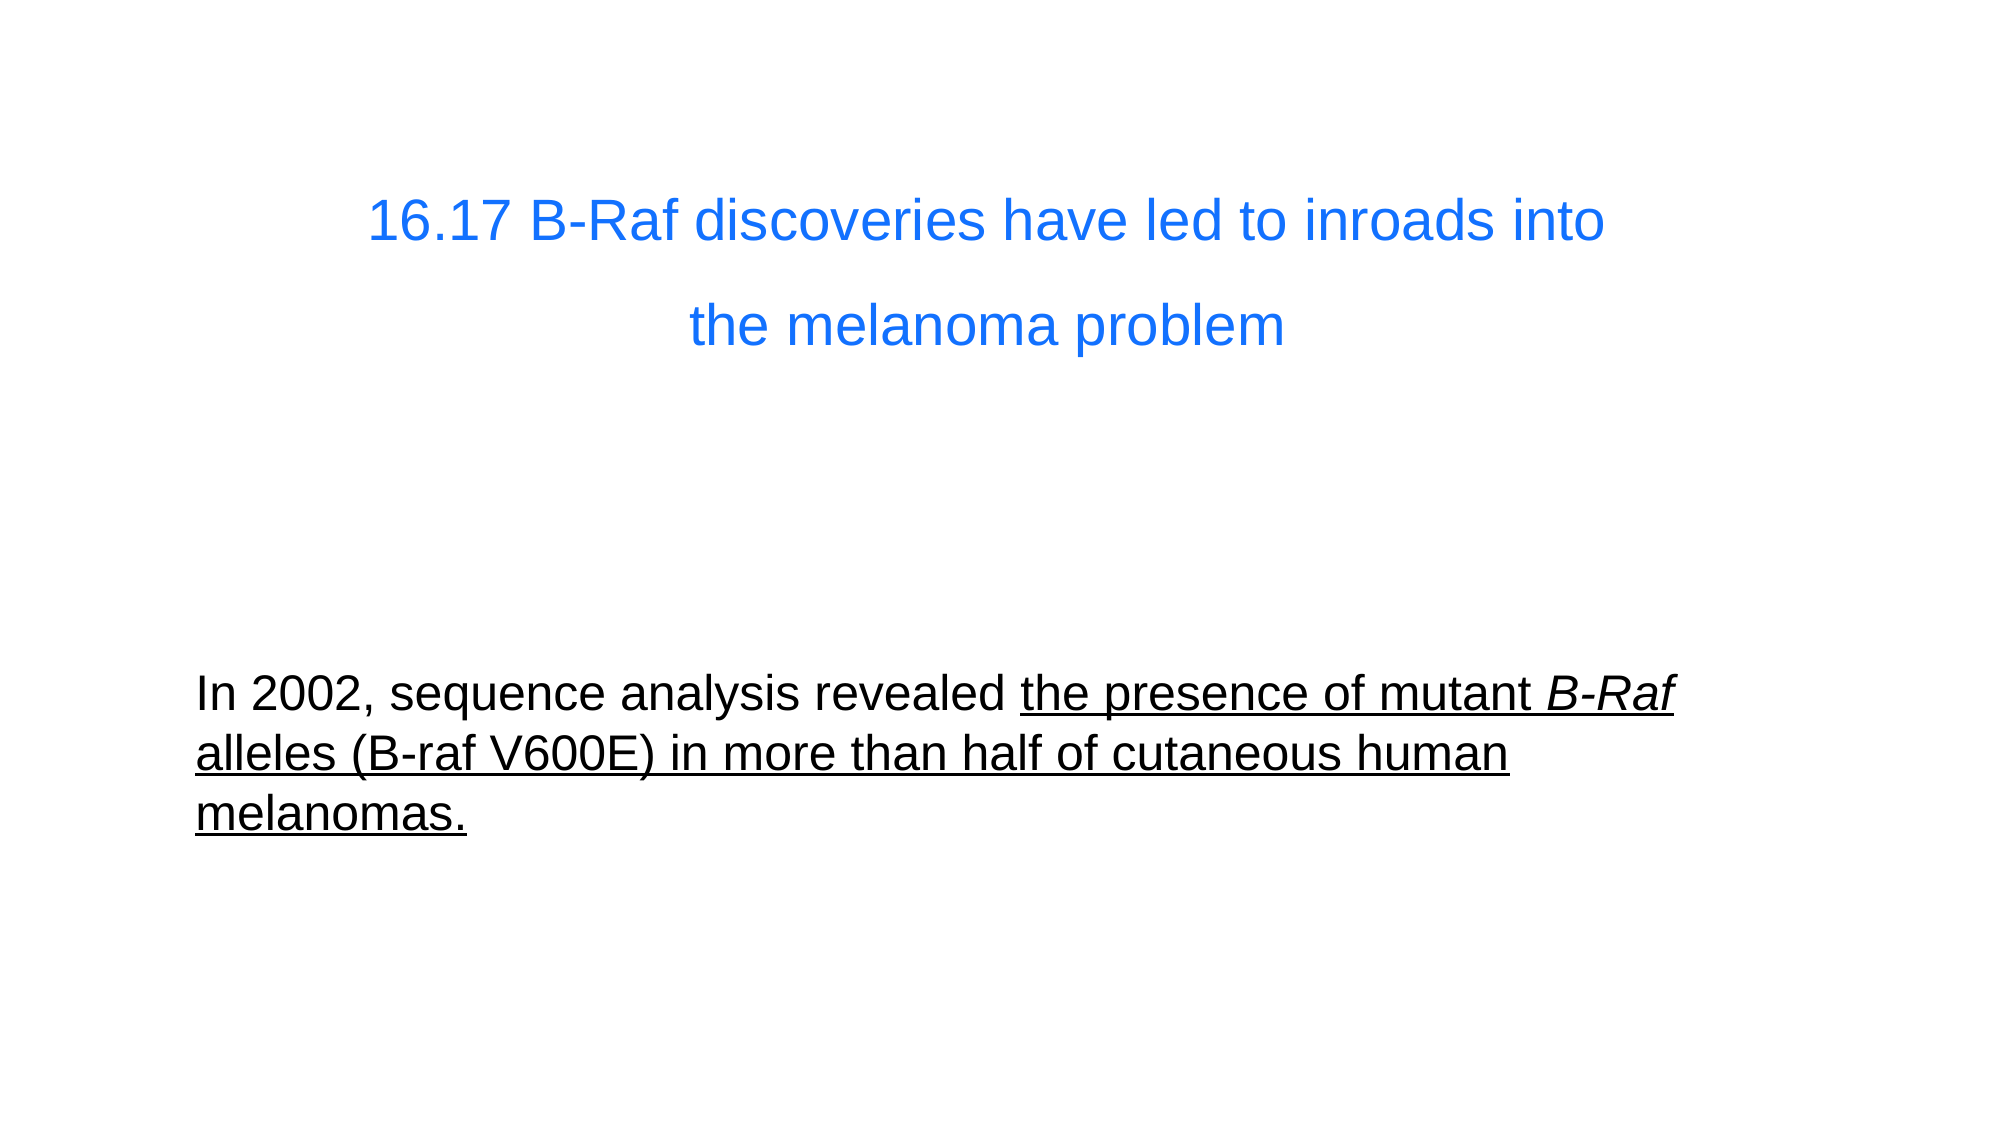

16.17 B-Raf discoveries have led to inroads into the melanoma problem
In 2002, sequence analysis revealed the presence of mutant B-Raf alleles (B-raf V600E) in more than half of cutaneous human melanomas.